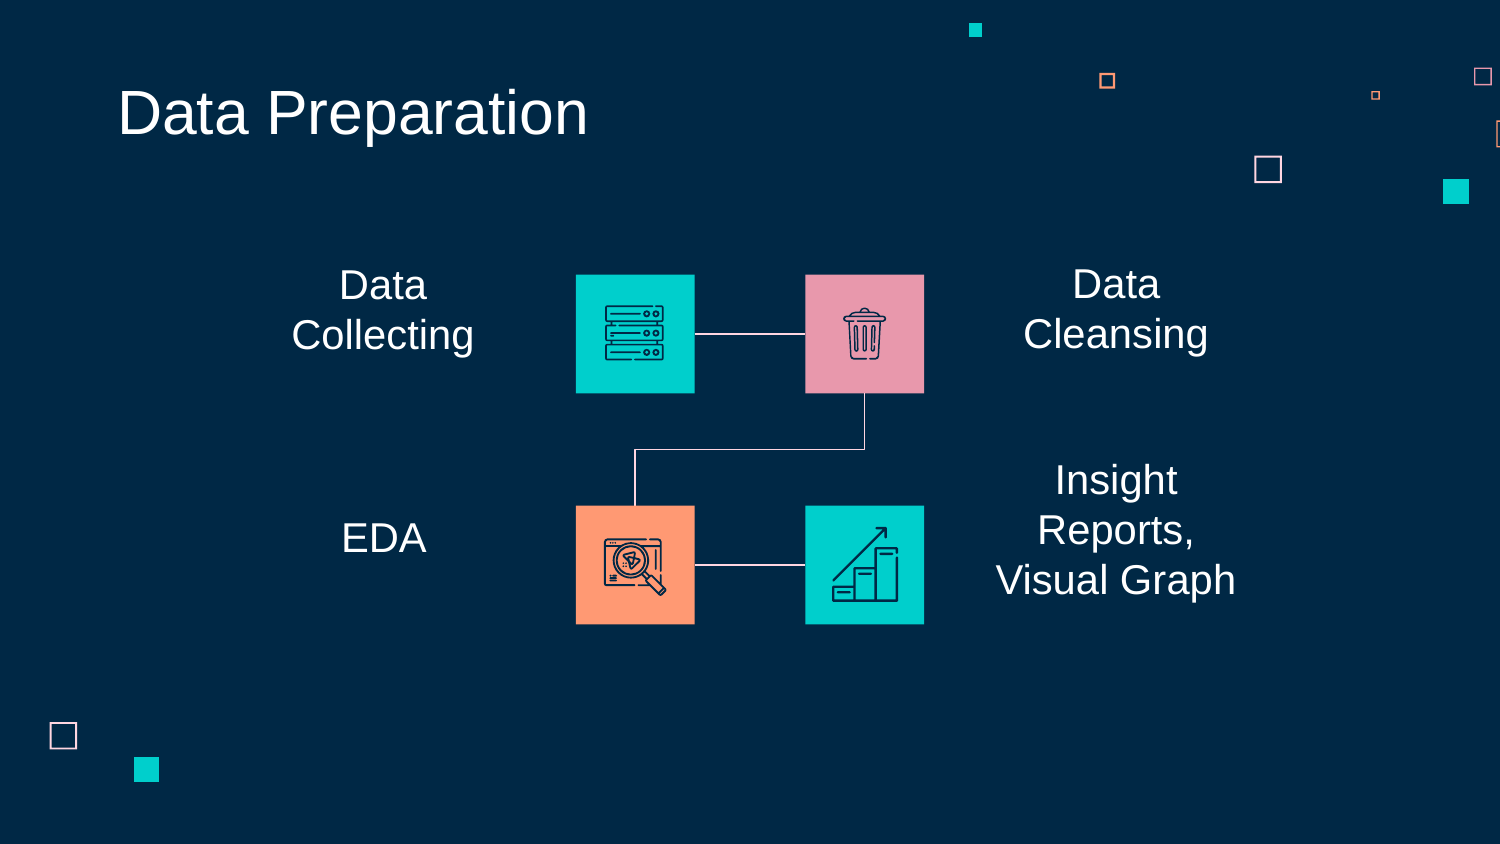

Data Preparation
Data Cleansing
# Data Collecting

EDA

Insight Reports,
Visual Graph